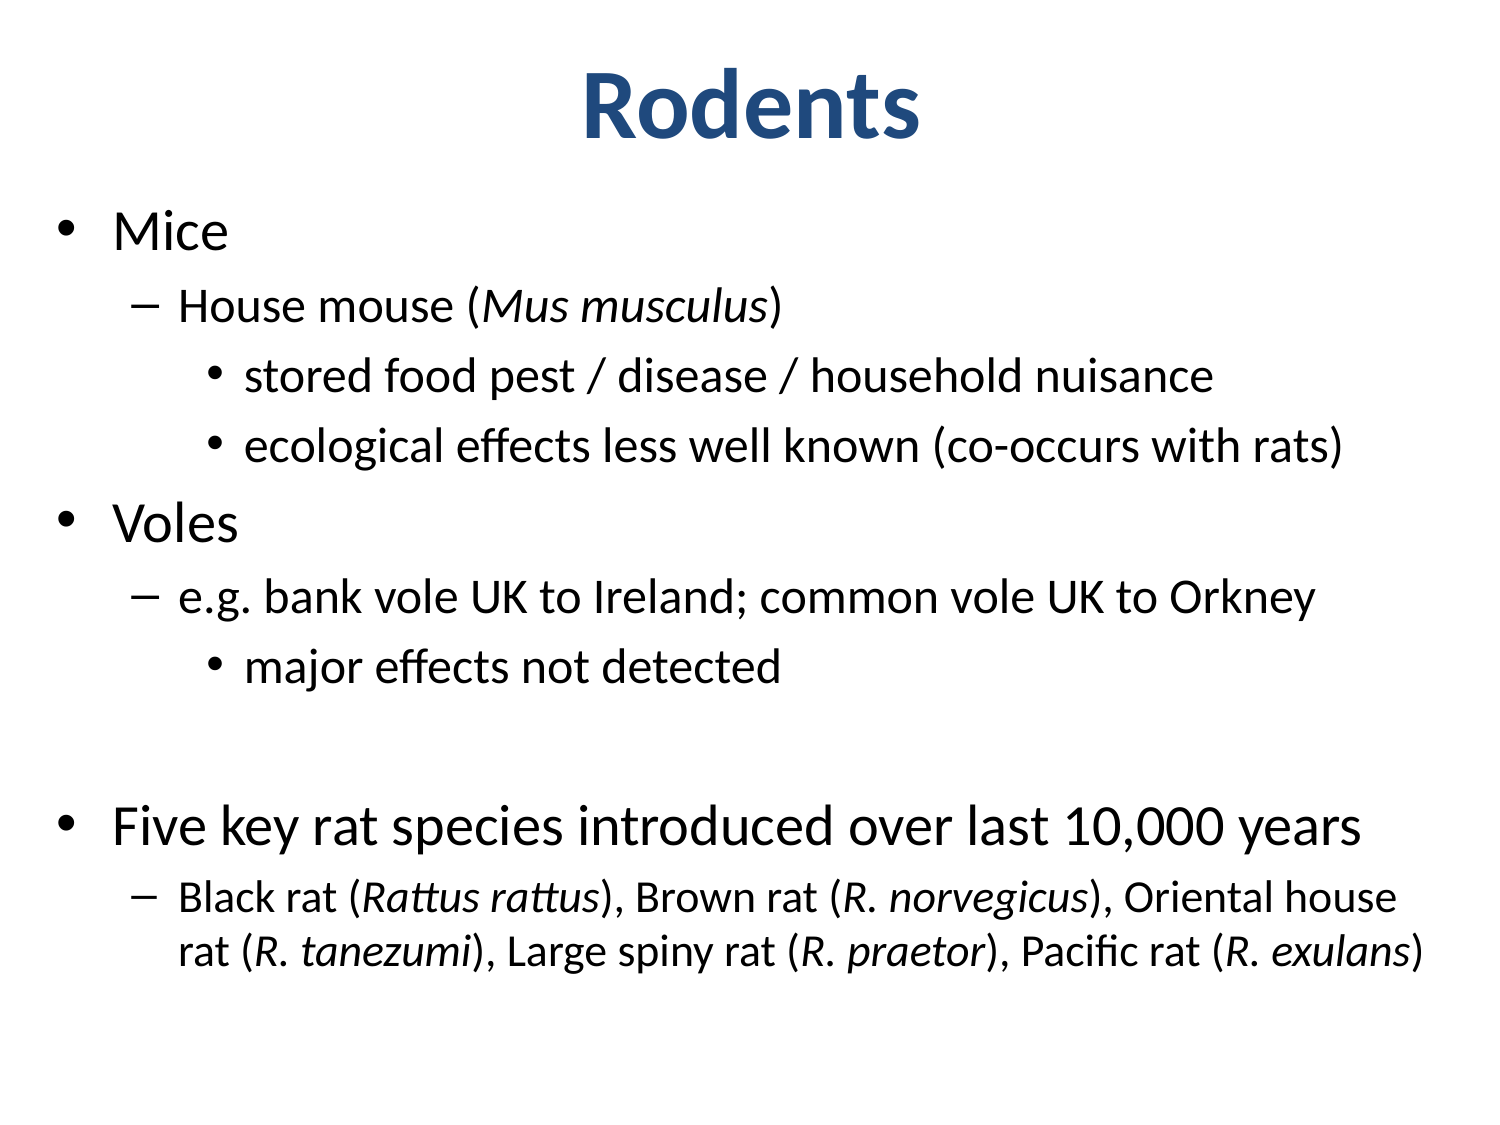

Rodents
Mice
House mouse (Mus musculus)
stored food pest / disease / household nuisance
ecological effects less well known (co-occurs with rats)
Voles
e.g. bank vole UK to Ireland; common vole UK to Orkney
major effects not detected

Five key rat species introduced over last 10,000 years
Black rat (Rattus rattus), Brown rat (R. norvegicus), Oriental house rat (R. tanezumi), Large spiny rat (R. praetor), Pacific rat (R. exulans)